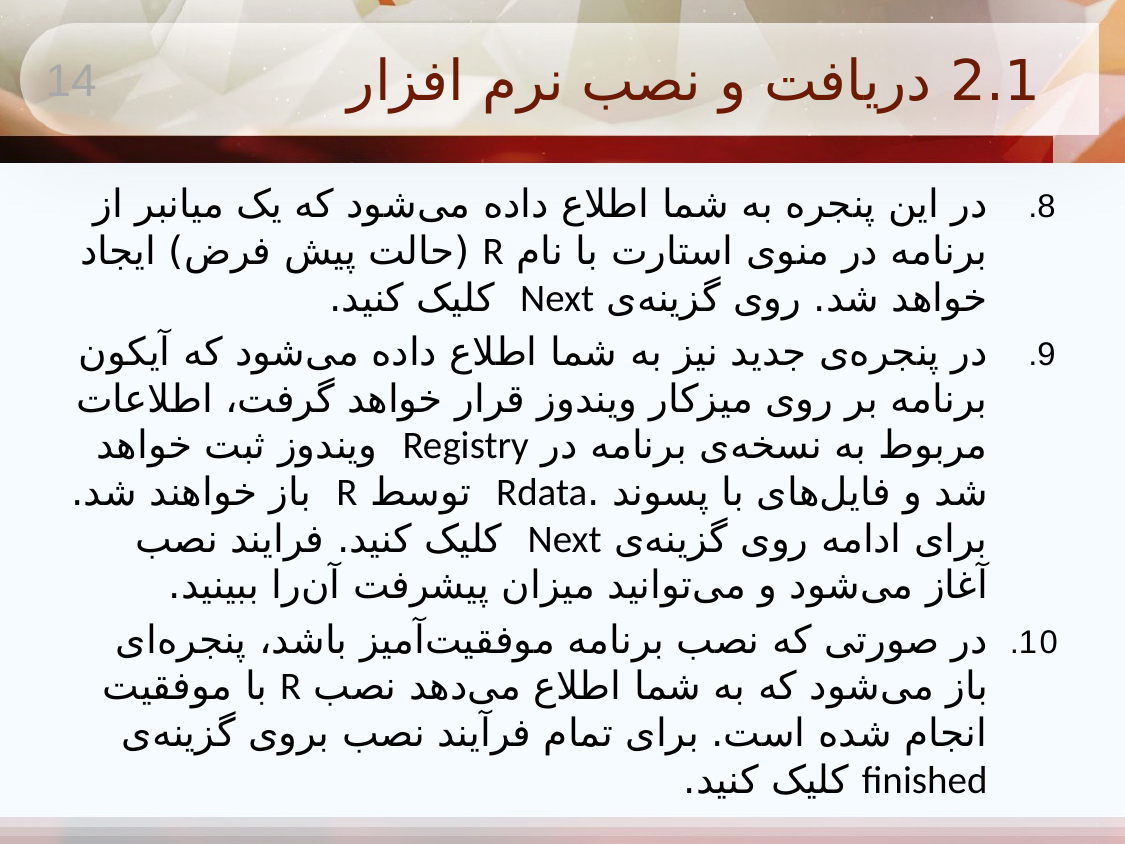

# 2.1 دریافت و نصب نرم افزار
14
در این پنجره به شما اطلاع داده می‌شود که یک میانبر از برنامه در منوی استارت با نام R (حالت پیش فرض) ایجاد خواهد شد. روی گزینه‌ی Next  کلیک کنید.
در پنجره‌ی جدید نیز به شما اطلاع داده می‌شود که آیکون برنامه بر روی میزکار ویندوز قرار خواهد گرفت، اطلاعات مربوط به نسخه‌ی برنامه در Registry  ويندوز ثبت خواهد شد و فایل‌های با پسوند .Rdata  توسط R  باز خواهند شد. برای ادامه روی گزینه‌ی Next  کلیک کنید. فرایند نصب آغاز می‌شود و می‌توانید میزان پیشرفت آن‌را ببینید.
در صورتی که نصب برنامه موفقیت‌آمیز باشد، پنجره‌ای باز می‌شود که به شما اطلاع می‌دهد نصب R با موفقیت انجام شده است. برای تمام فرآیند نصب بروی گزینه‌ی finished کلیک کنید.